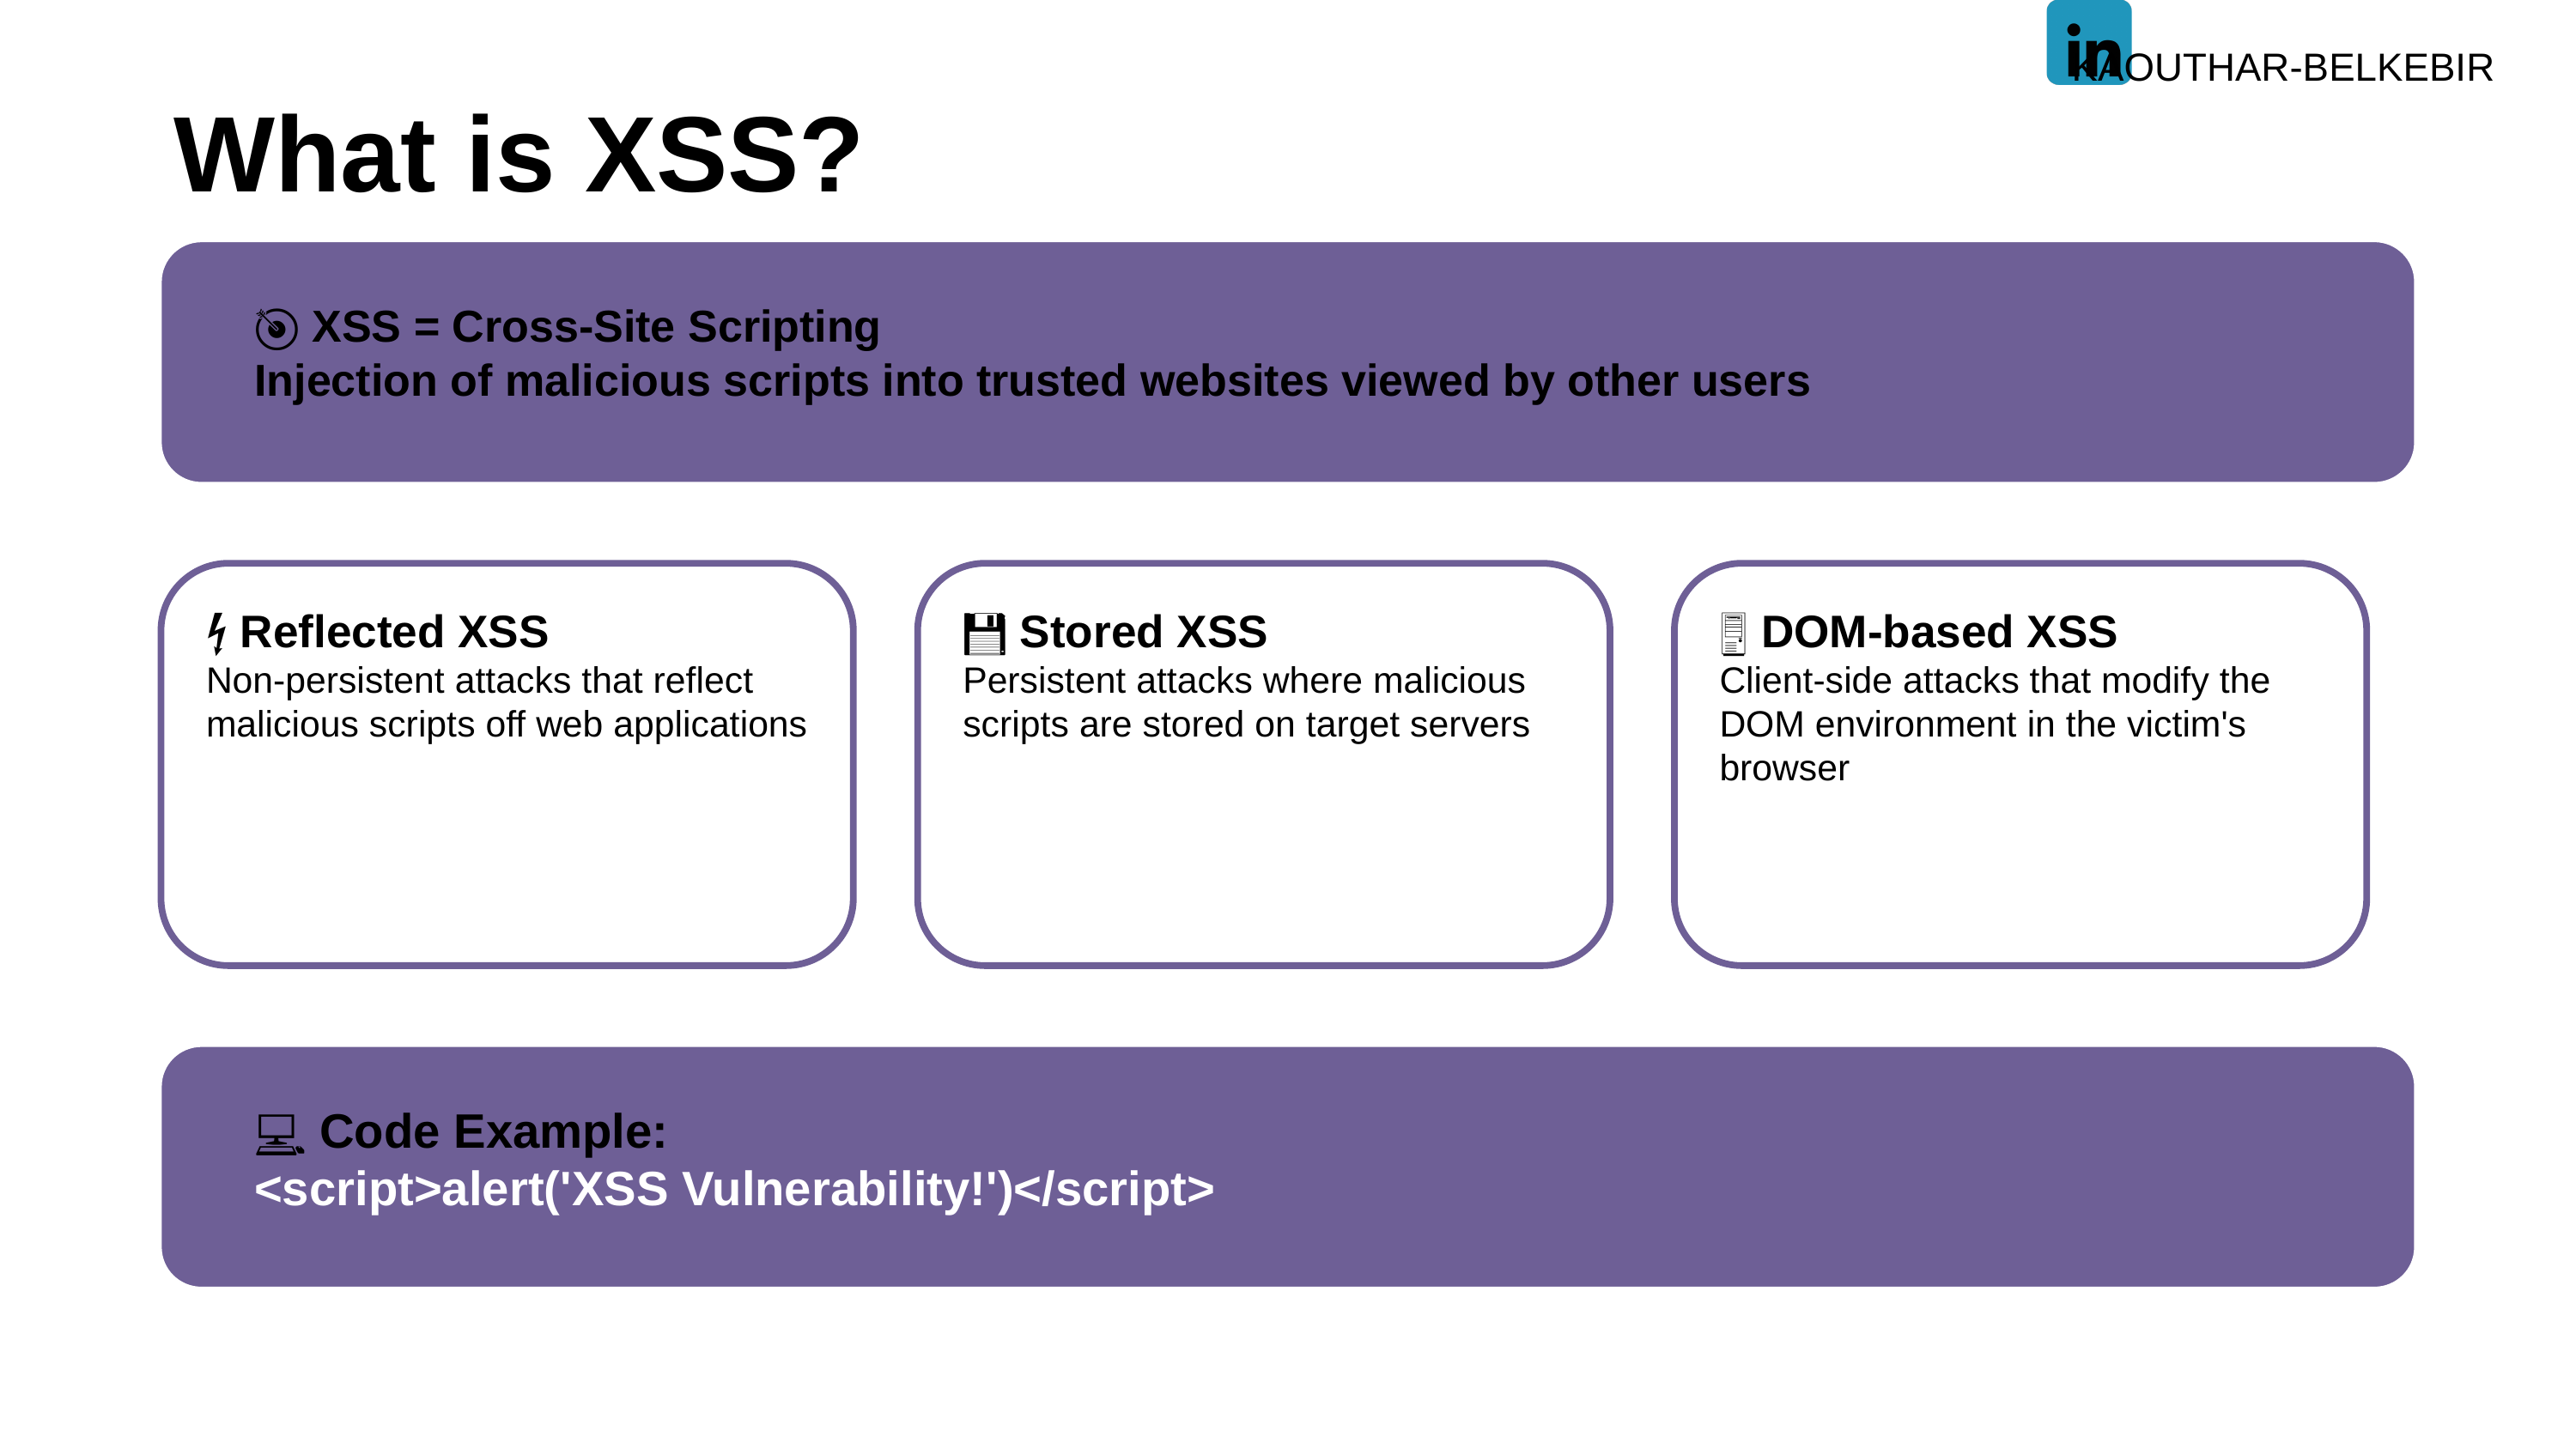

KAOUTHAR-BELKEBIR
What is XSS?

🎯 XSS = Cross-Site Scripting
Injection of malicious scripts into trusted websites viewed by other users

⚡ Reflected XSS
Non-persistent attacks that reflect malicious scripts off web applications
💾 Stored XSS
Persistent attacks where malicious scripts are stored on target servers
🖥️ DOM-based XSS
Client-side attacks that modify the DOM environment in the victim's browser

💻 Code Example:
<script>alert('XSS Vulnerability!')</script>